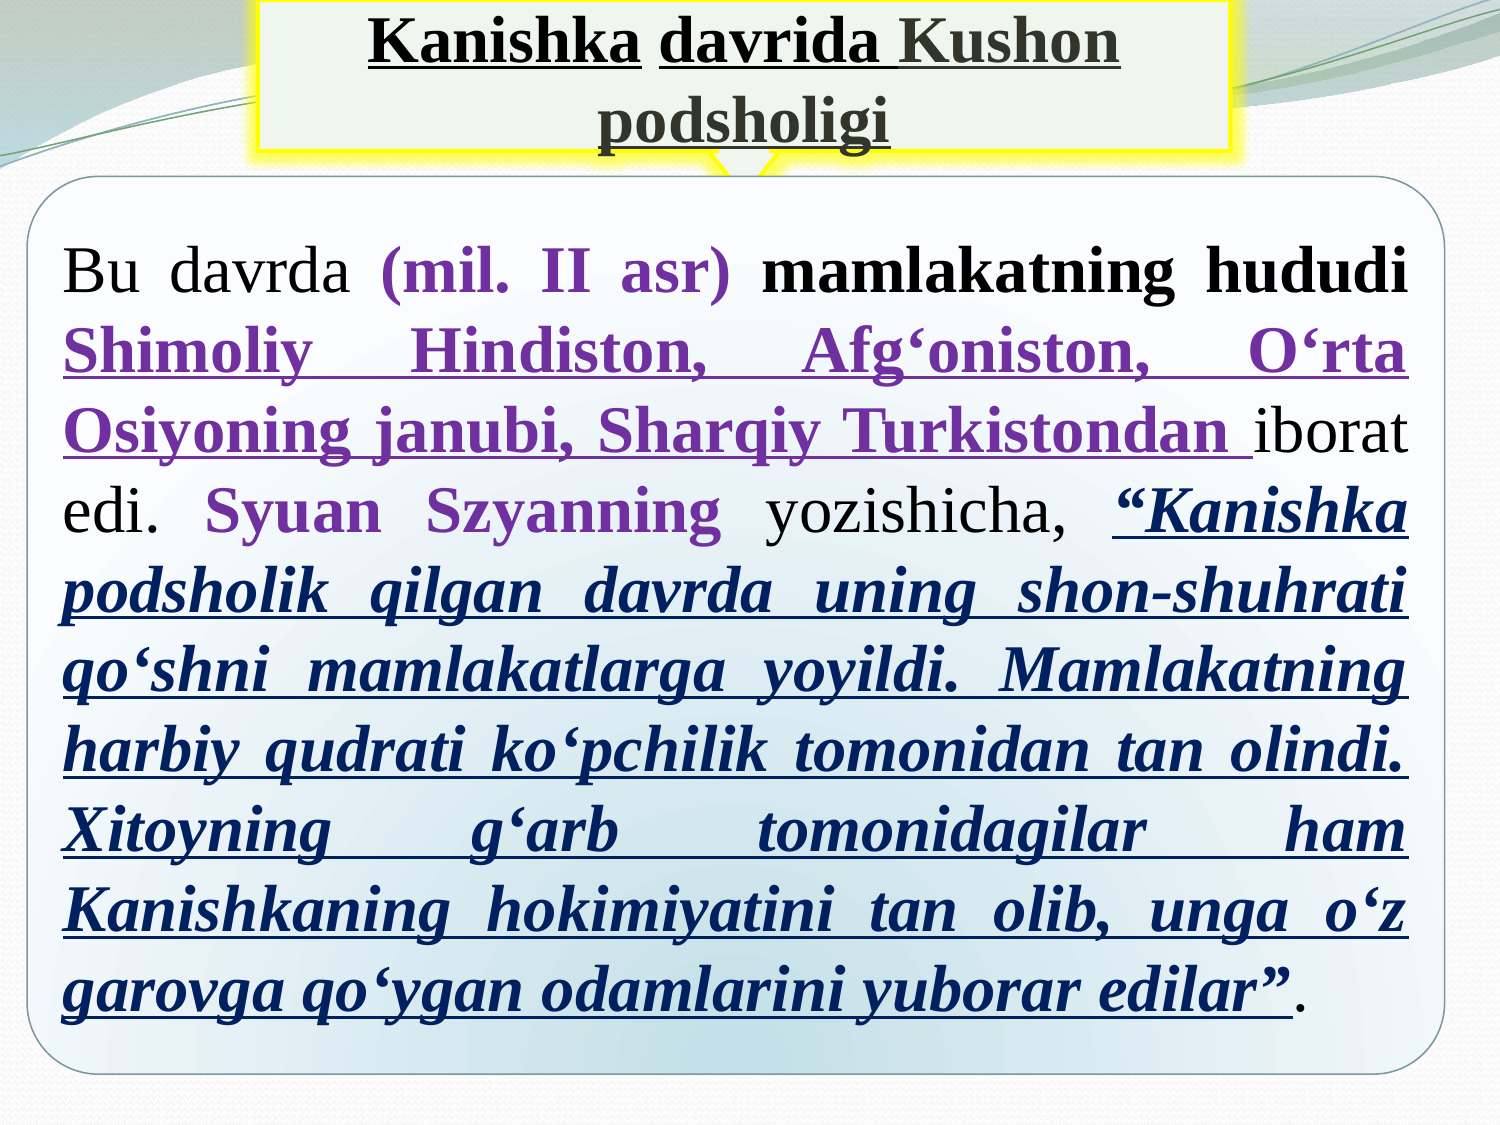

Kanishka davrida Kushon podsholigi
Bu davrda (mil. II asr) mamlakatning hududi Shimoliy Hindiston, Afg‘oniston, O‘rta Osiyoning janubi, Sharqiy Turkistondan iborat edi. Syuan Szyanning yozishicha, “Kanishka podsholik qilgan davrda uning shon-shuhrati qo‘shni mamlakatlarga yoyildi. Mamlakatning harbiy qudrati ko‘pchilik tomonidan tan olindi. Xitoyning g‘arb tomonidagilar ham Kanishkaning hokimiyatini tan olib, unga o‘z garovga qo‘ygan odamlarini yuborar edilar”.